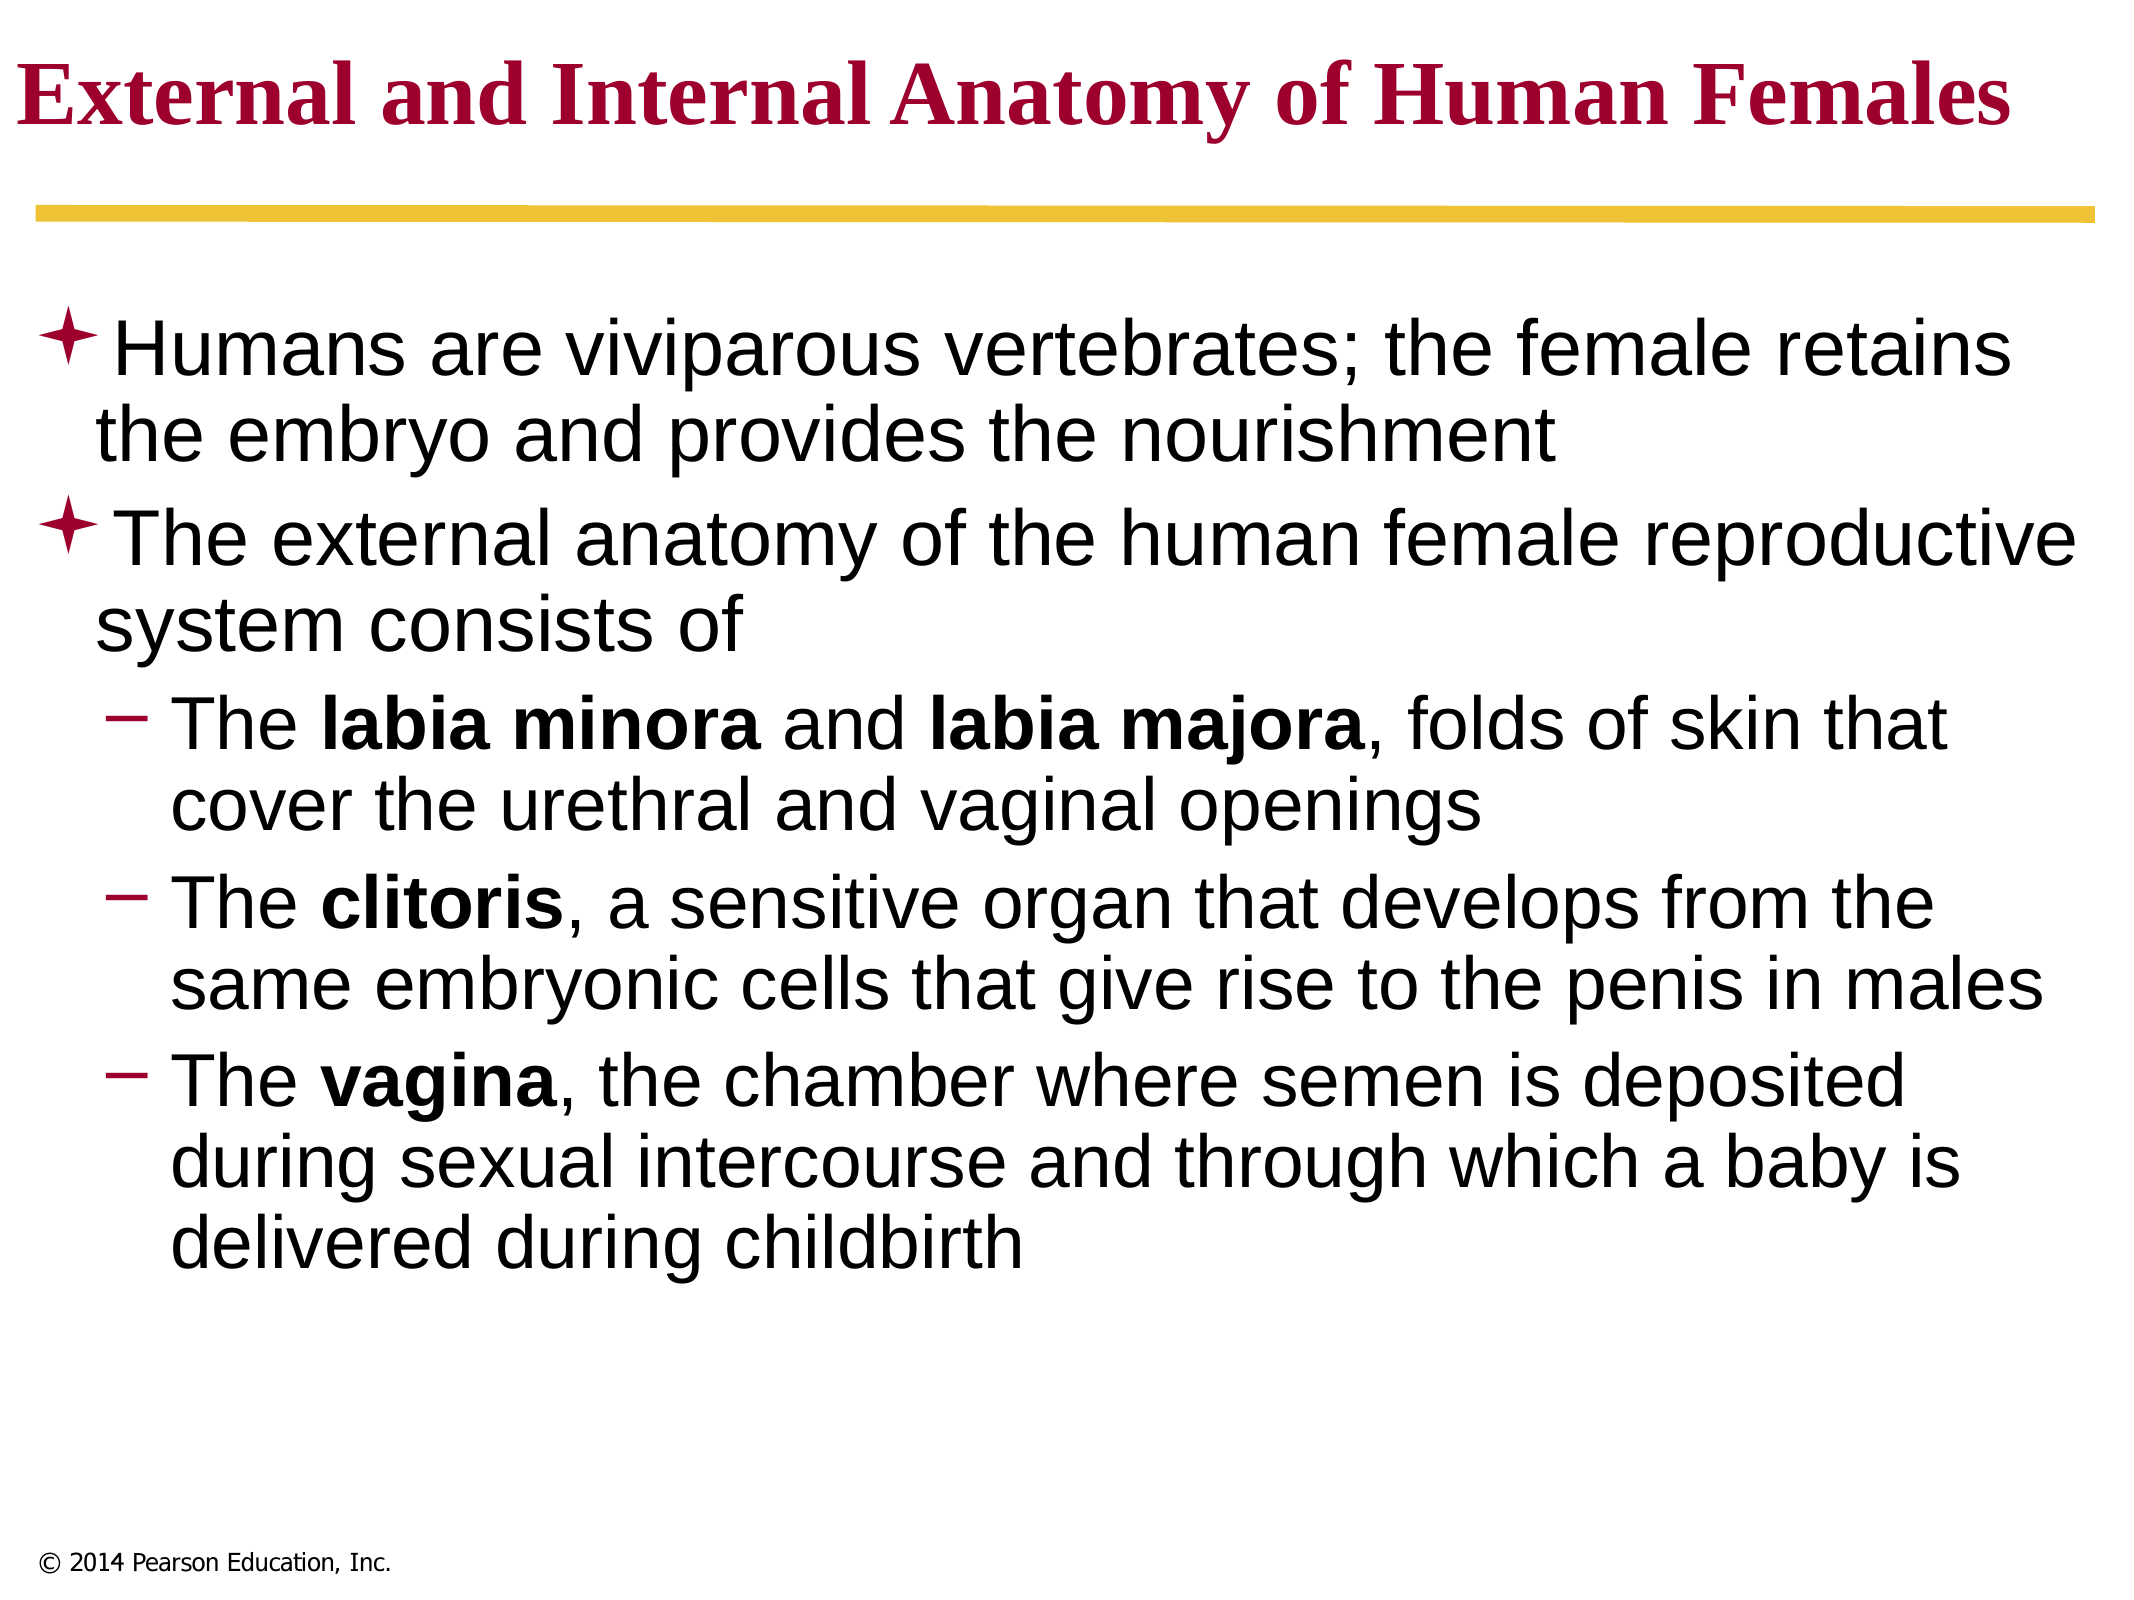

External and Internal Anatomy of Human Females

Humans are viviparous vertebrates; the female retains the embryo and provides the nourishment
The external anatomy of the human female reproductive system consists of
The labia minora and labia majora, folds of skin that cover the urethral and vaginal openings
The clitoris, a sensitive organ that develops from the same embryonic cells that give rise to the penis in males
The vagina, the chamber where semen is deposited during sexual intercourse and through which a baby is delivered during childbirth